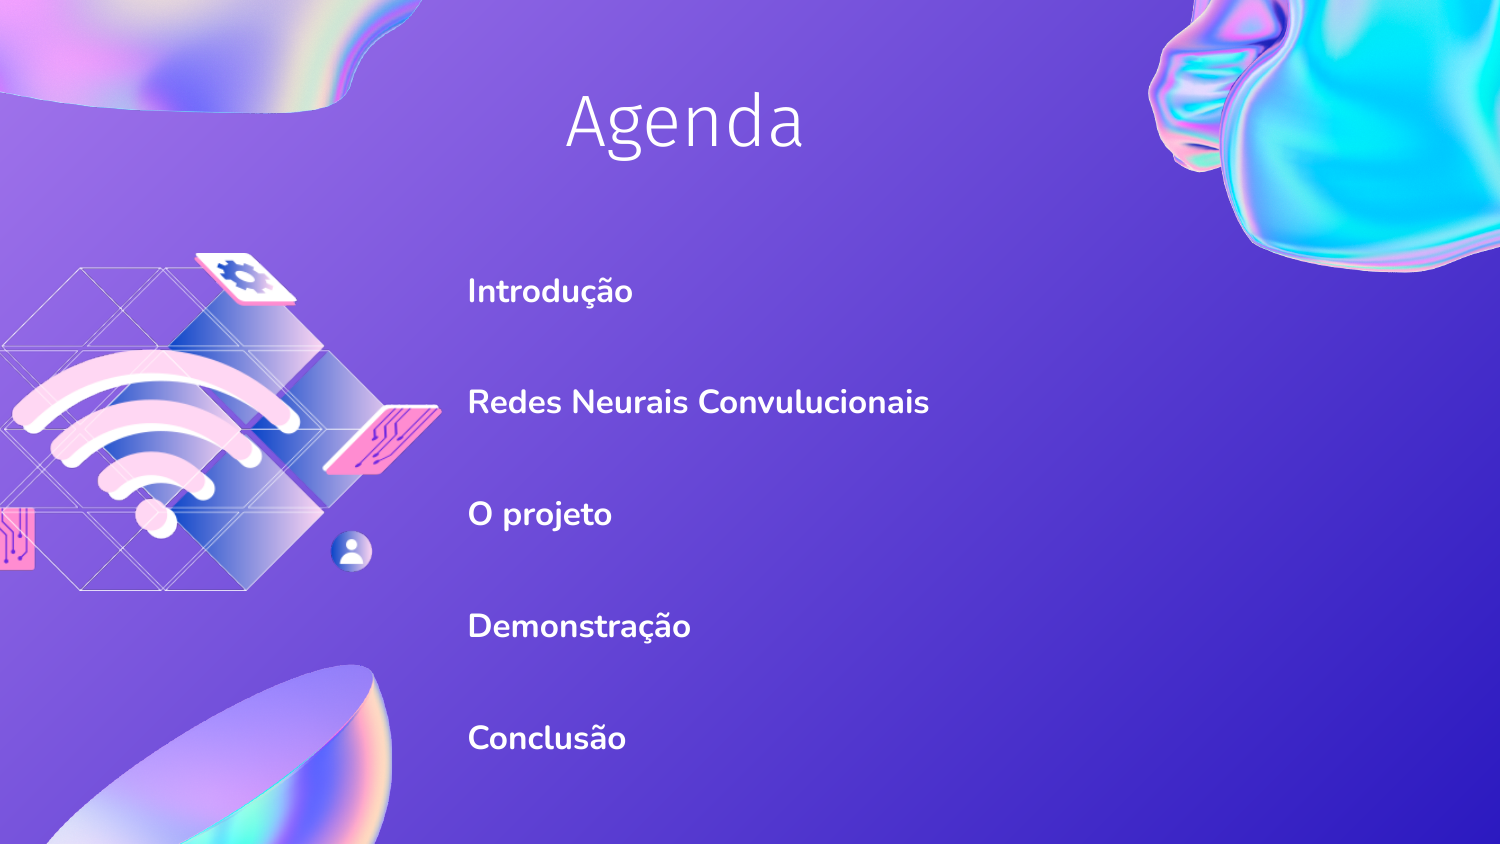

Agenda

Introdução

Redes Neurais Convulucionais

O projeto

Demonstração

Conclusão